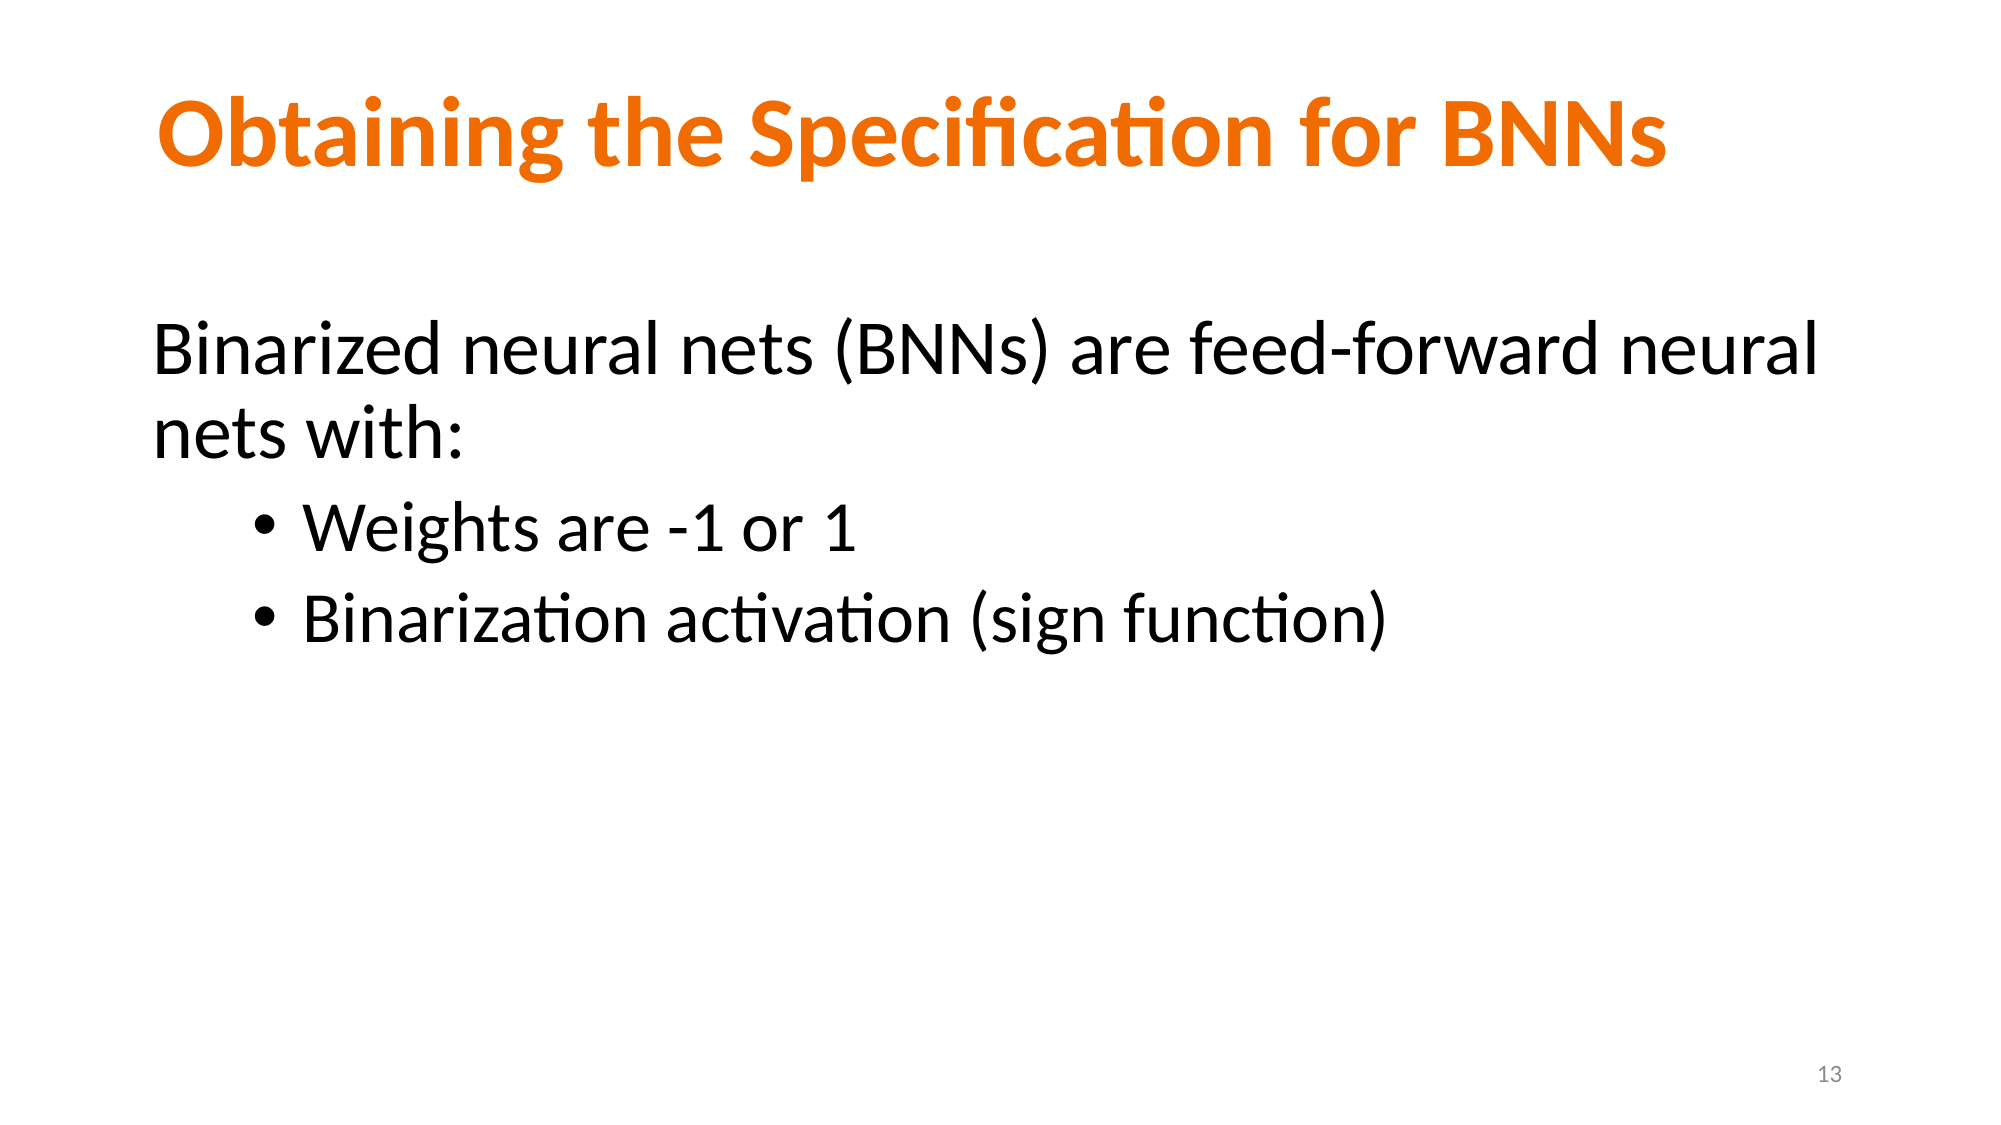

# Obtaining the Specification for BNNs
Binarized neural nets (BNNs) are feed-forward neural nets with:
Weights are -1 or 1
Binarization activation (sign function)
13